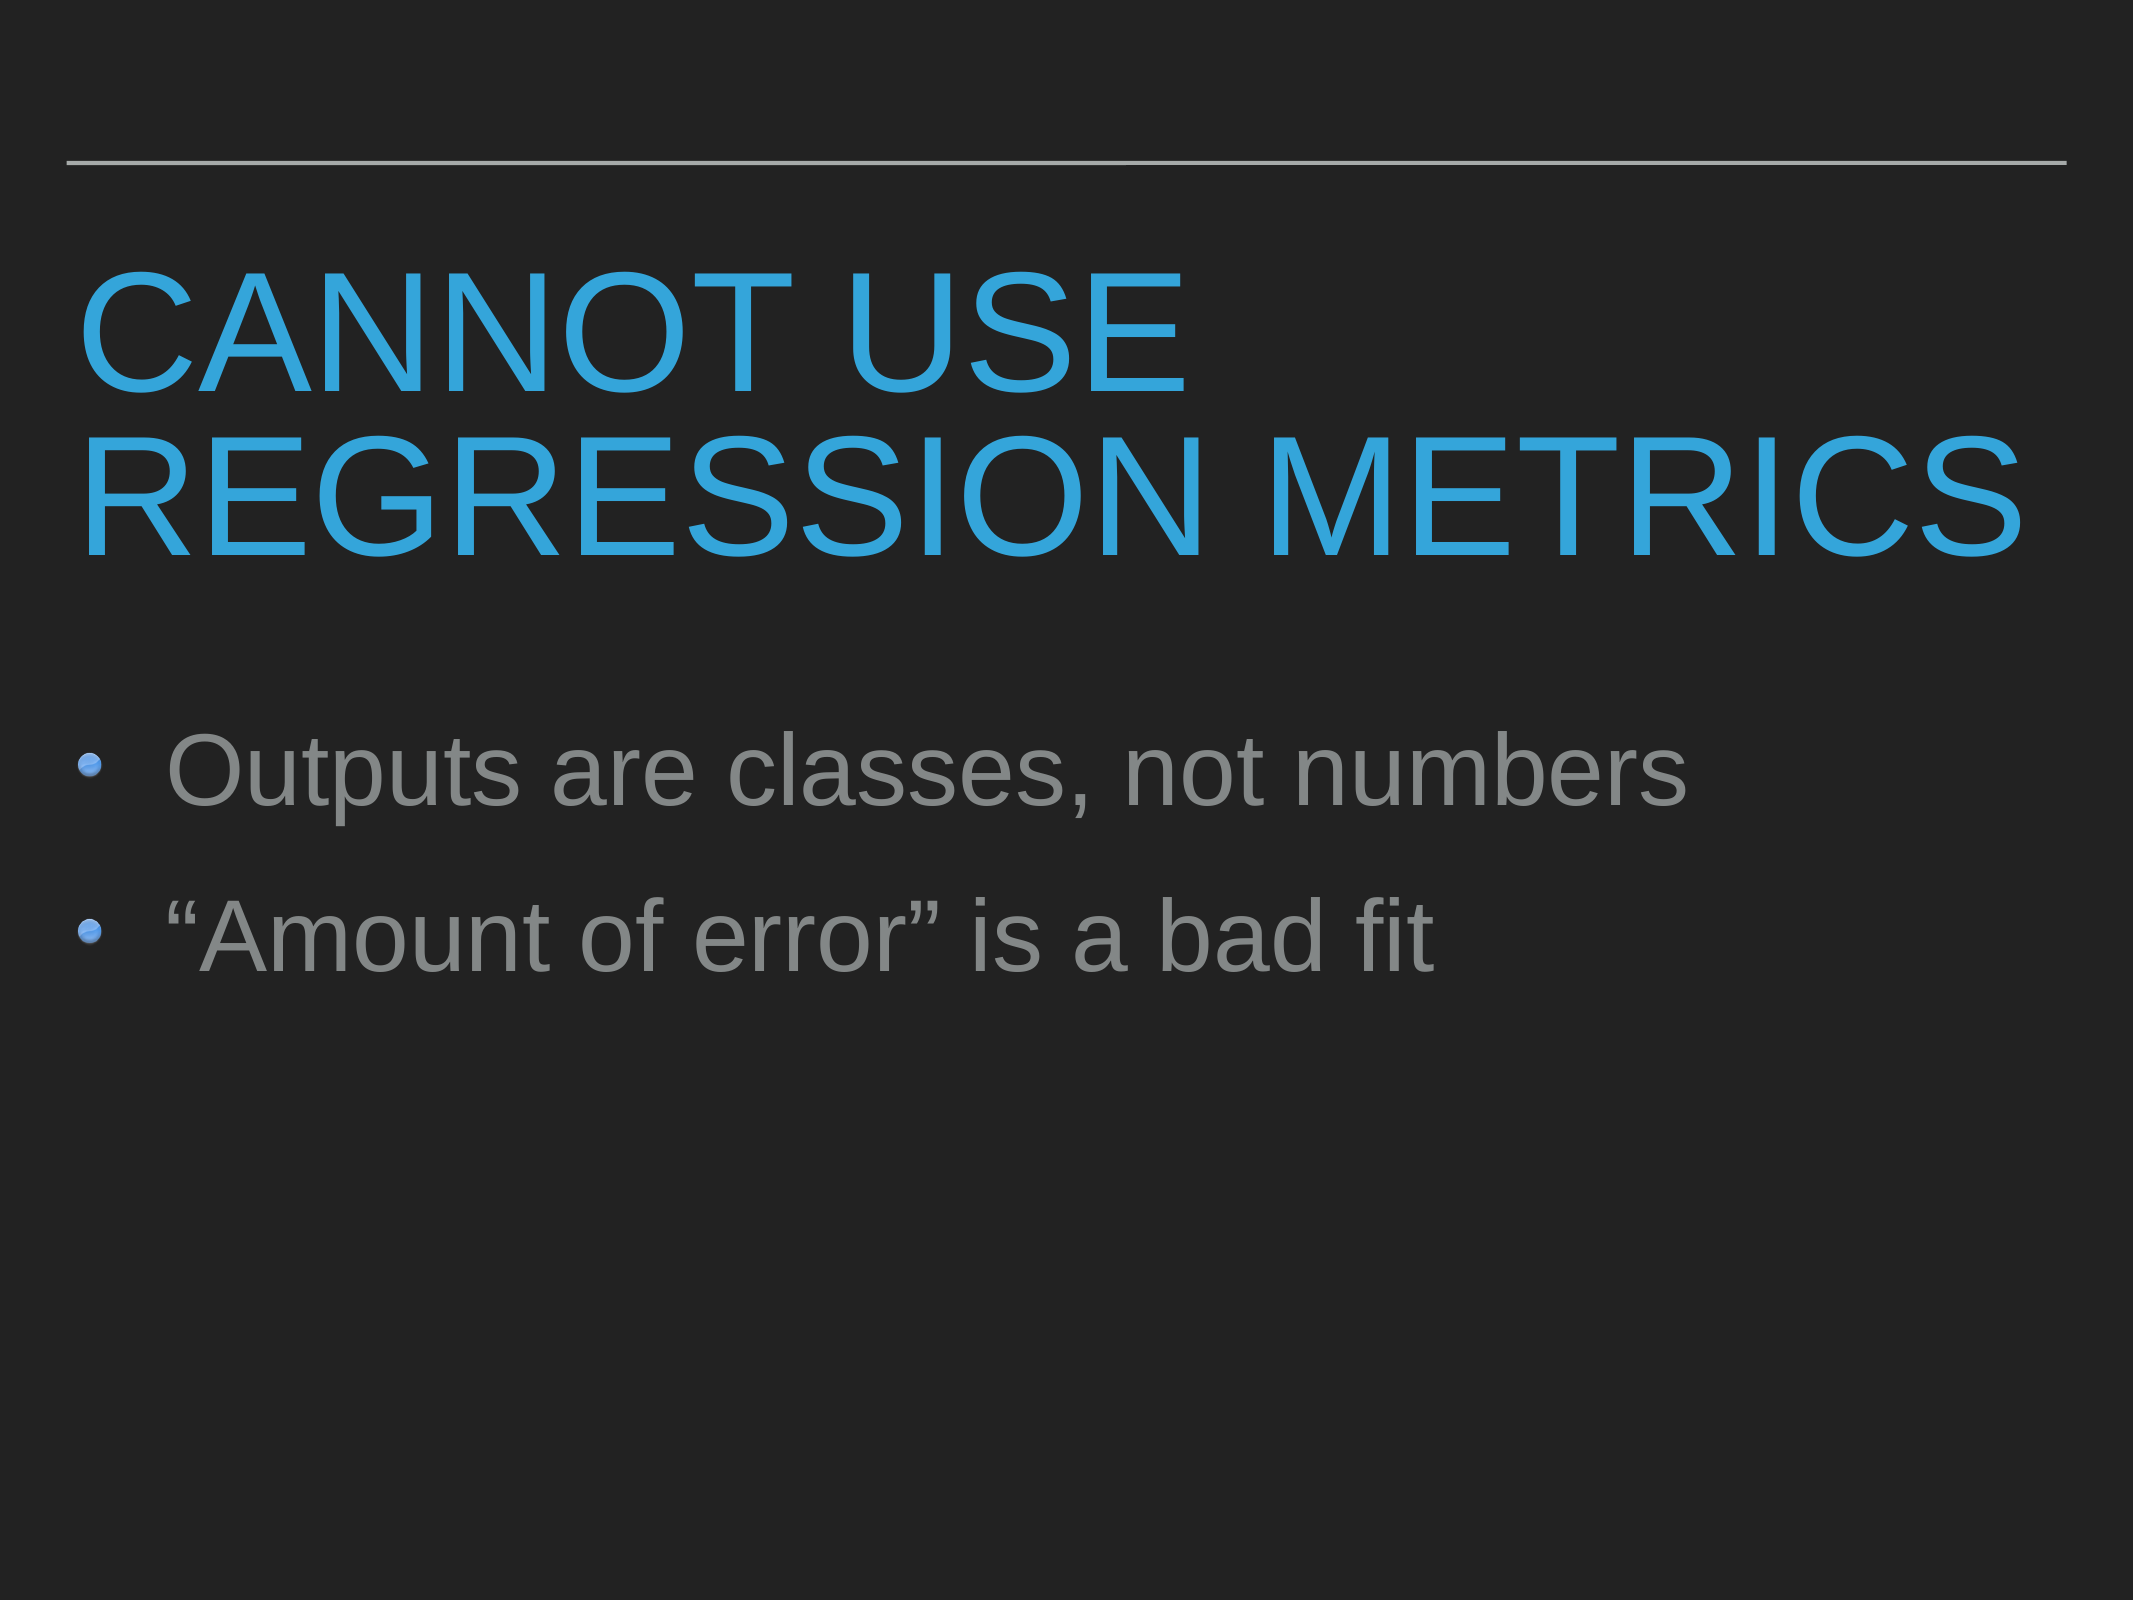

# Cannot use Regression metrics
Outputs are classes, not numbers
“Amount of error” is a bad fit